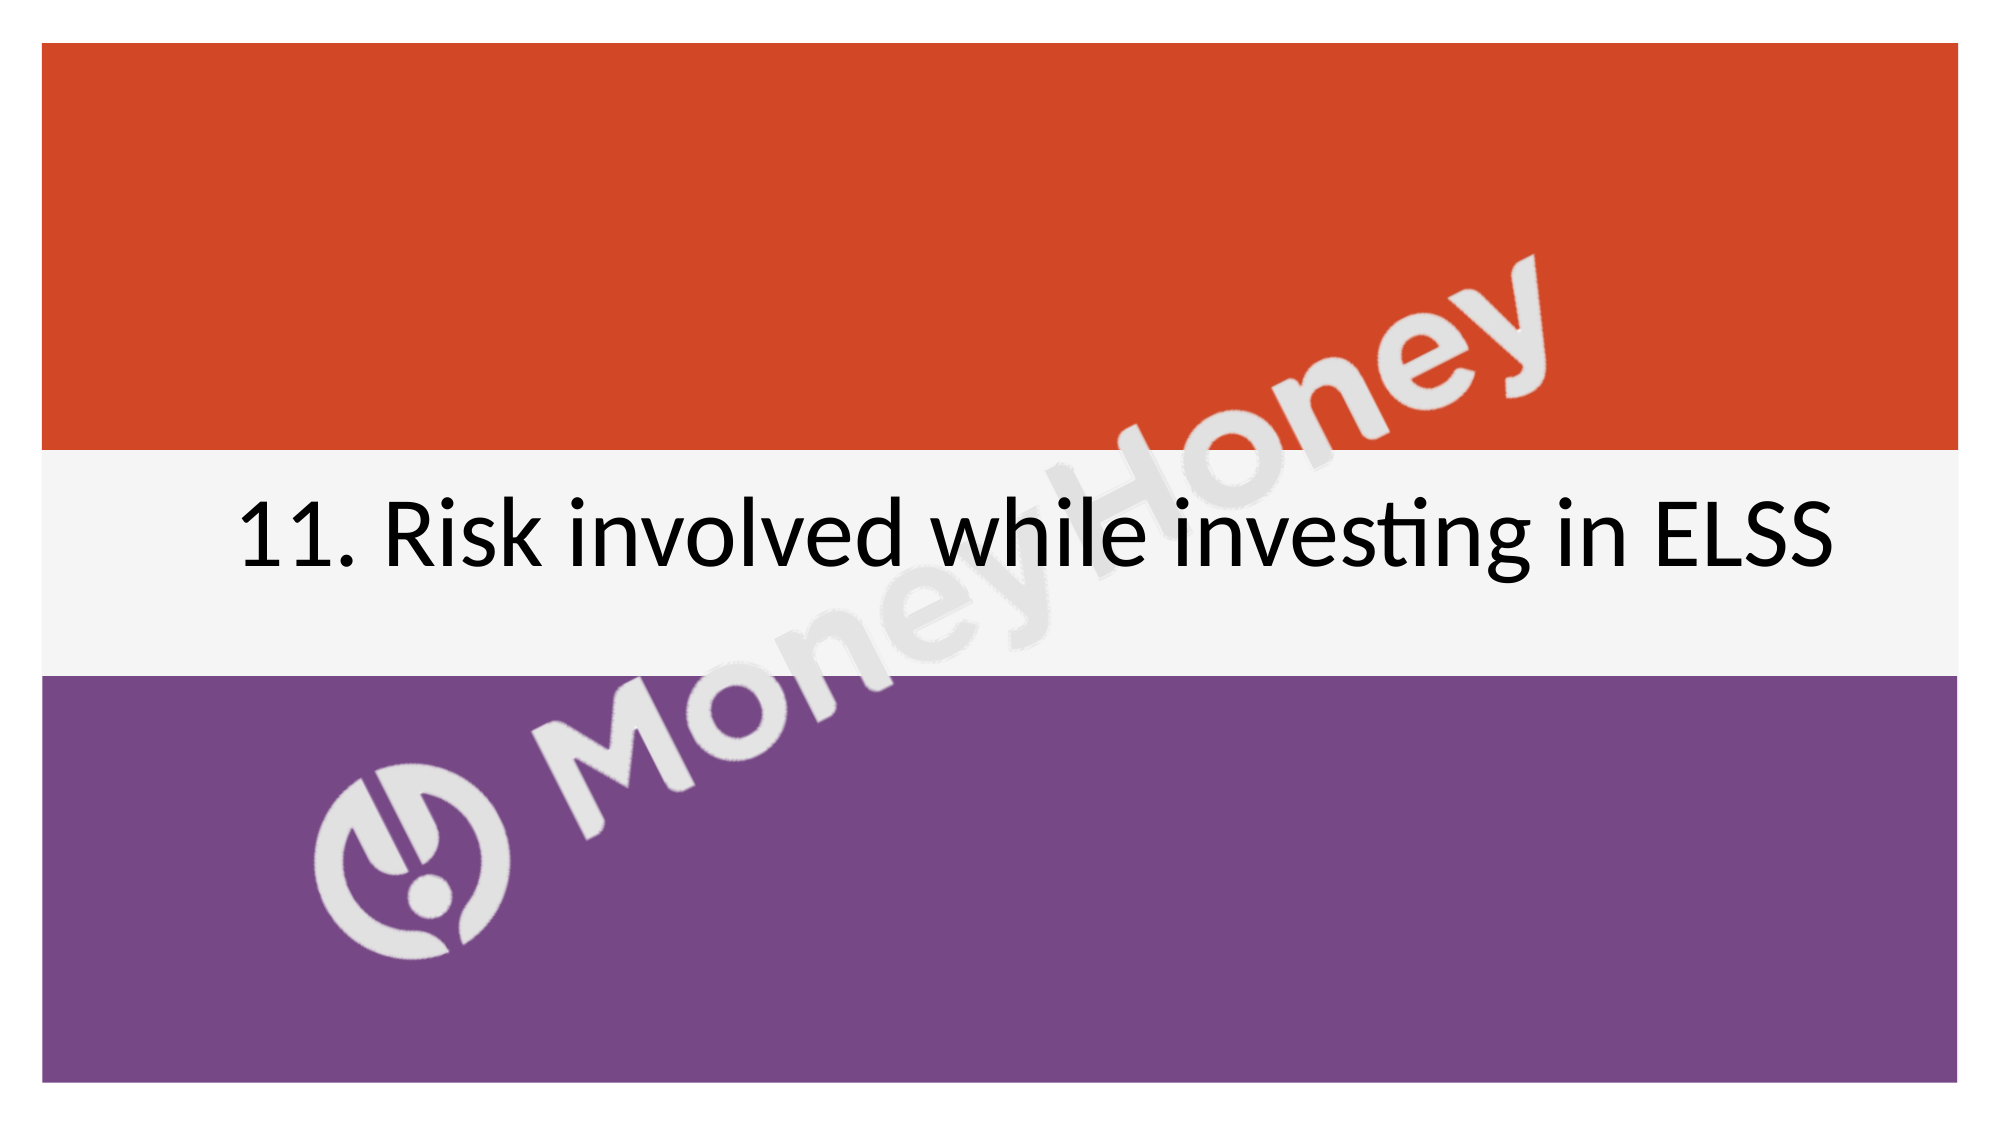

11. Risk involved while investing in ELSS